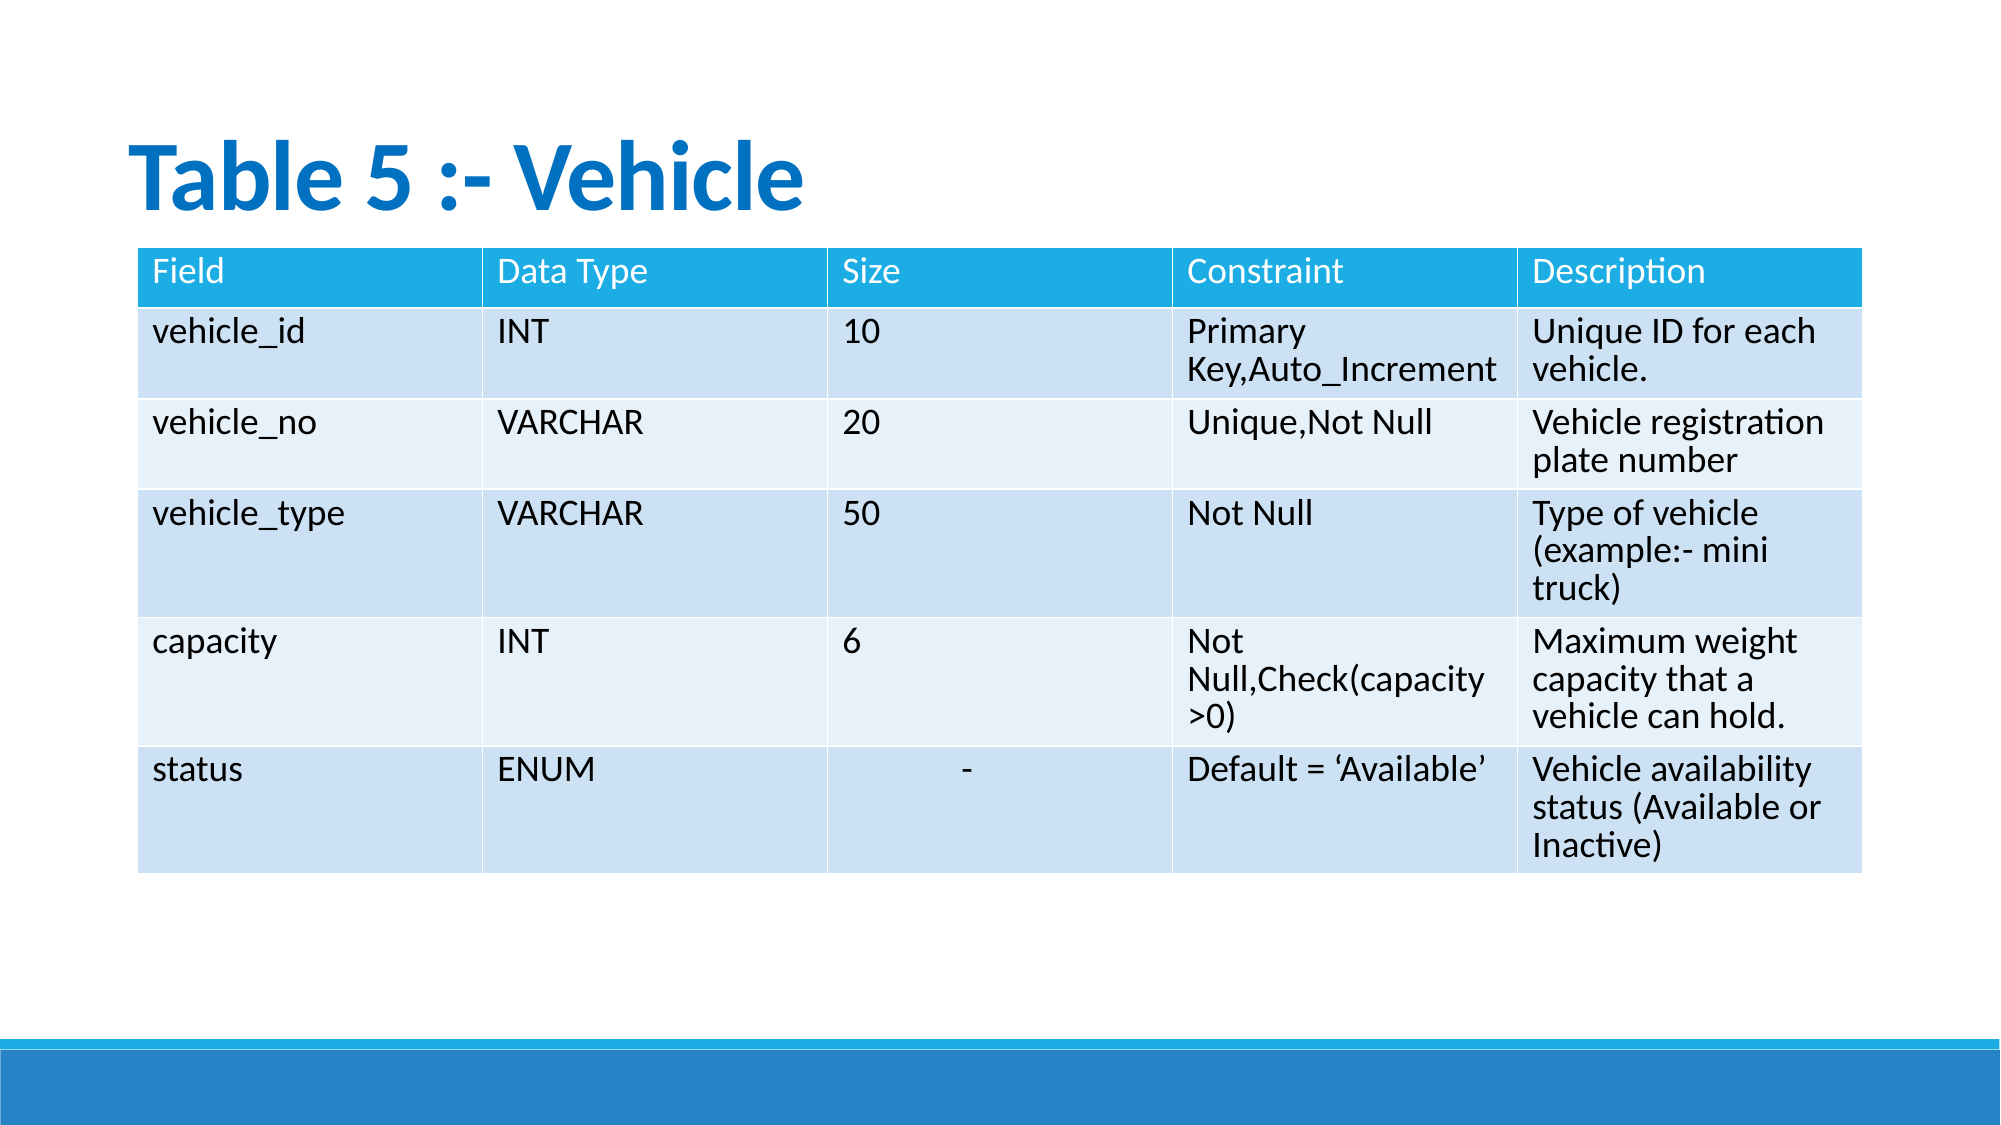

# Table 5 :- Vehicle
| Field | Data Type | Size | Constraint | Description |
| --- | --- | --- | --- | --- |
| vehicle\_id | INT | 10 | Primary Key,Auto\_Increment | Unique ID for each vehicle. |
| vehicle\_no | VARCHAR | 20 | Unique,Not Null | Vehicle registration plate number |
| vehicle\_type | VARCHAR | 50 | Not Null | Type of vehicle (example:- mini truck) |
| capacity | INT | 6 | Not Null,Check(capacity>0) | Maximum weight capacity that a vehicle can hold. |
| status | ENUM | - | Default = ‘Available’ | Vehicle availability status (Available or Inactive) |